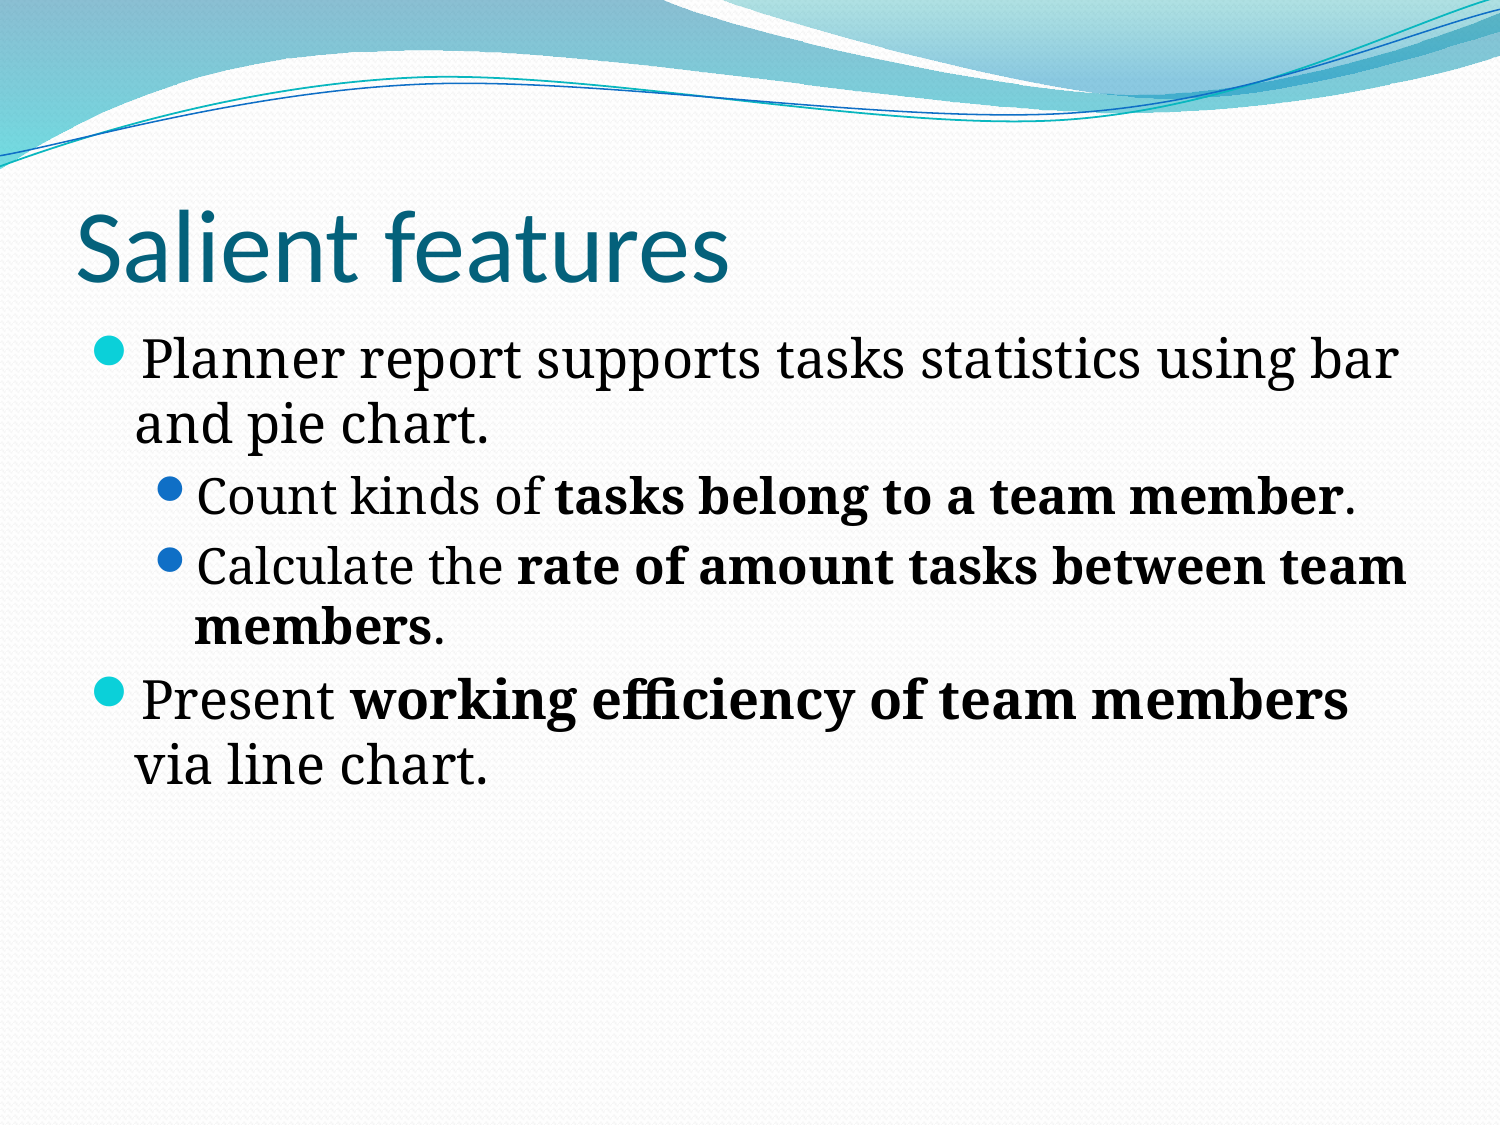

# Salient features
Planner report supports tasks statistics using bar and pie chart.
Count kinds of tasks belong to a team member.
Calculate the rate of amount tasks between team members.
Present working efficiency of team members via line chart.